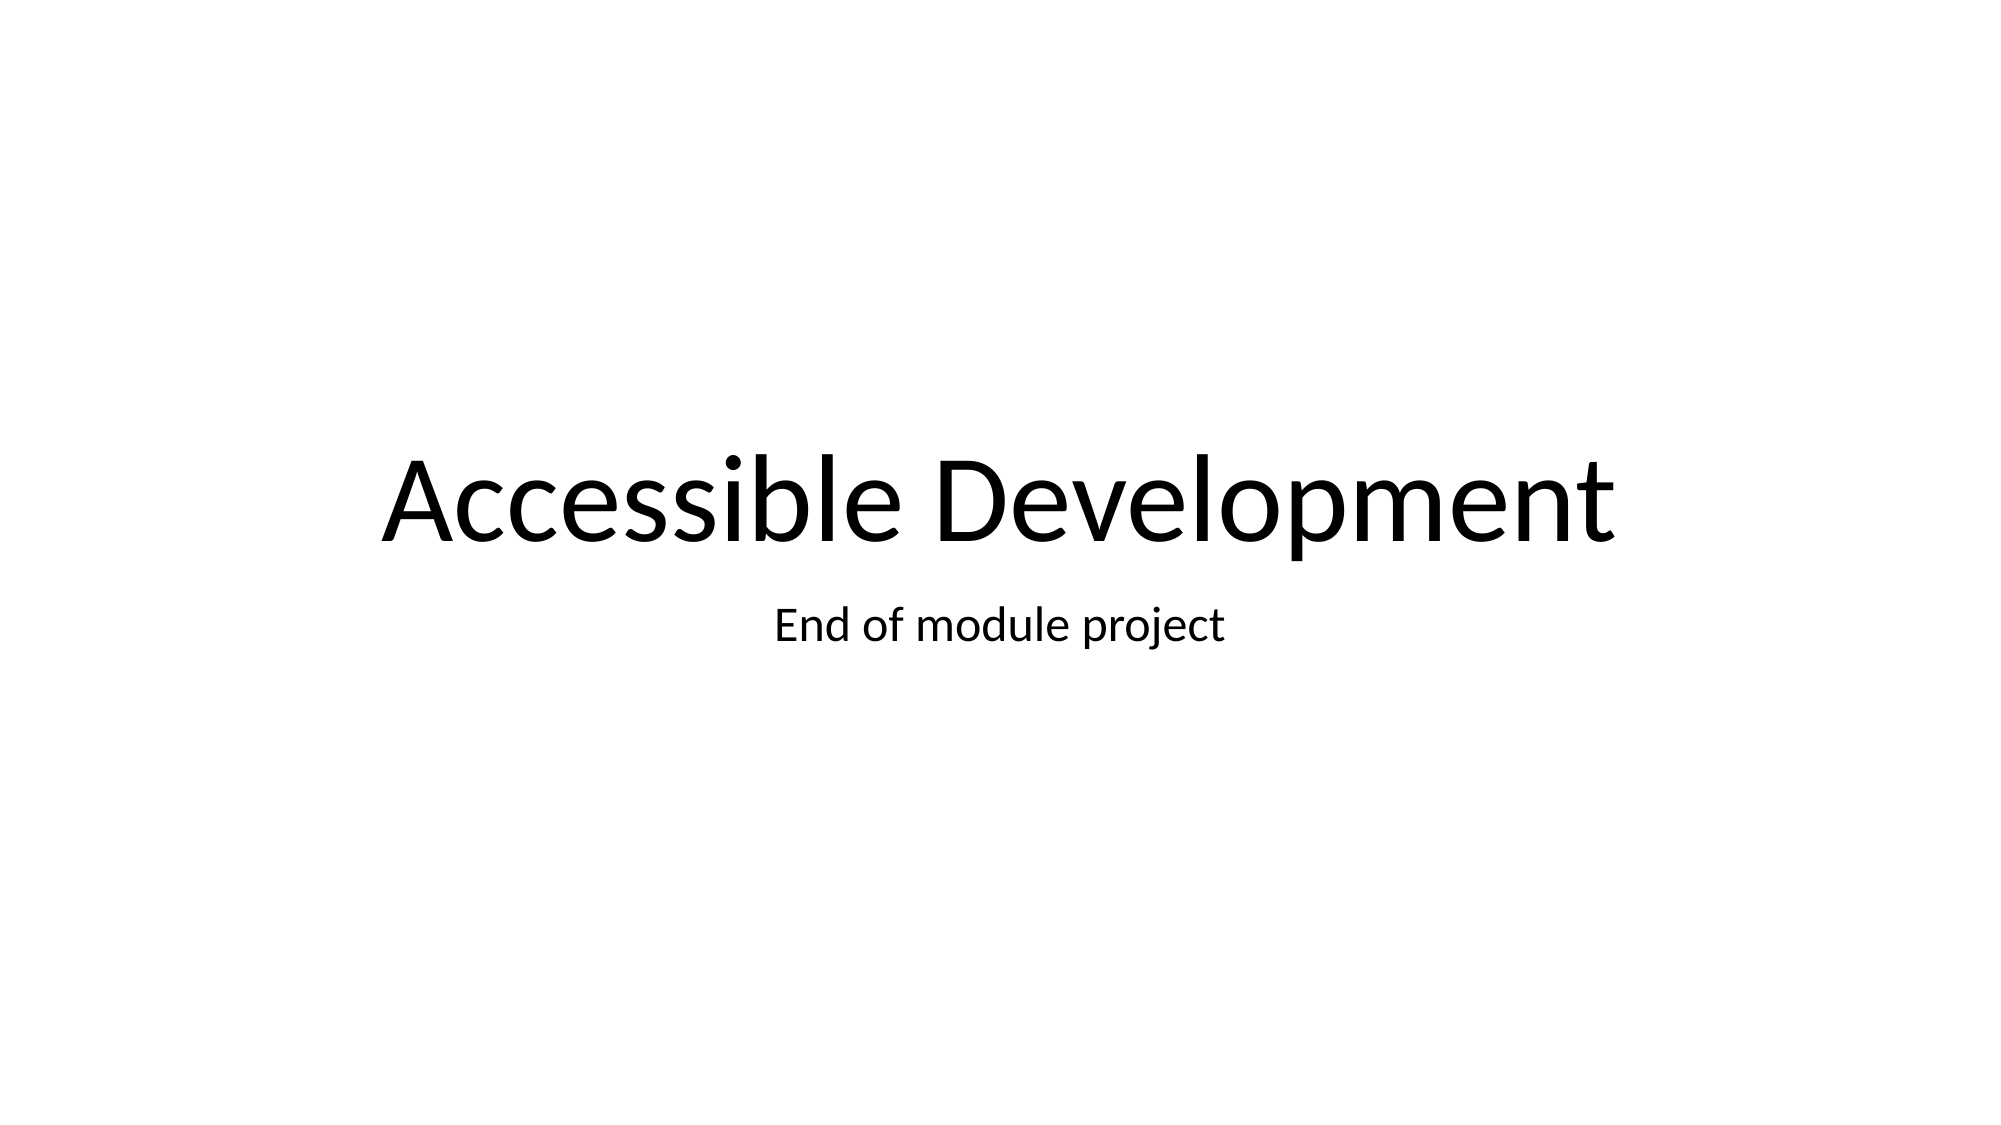

# Accessible Development
End of module project